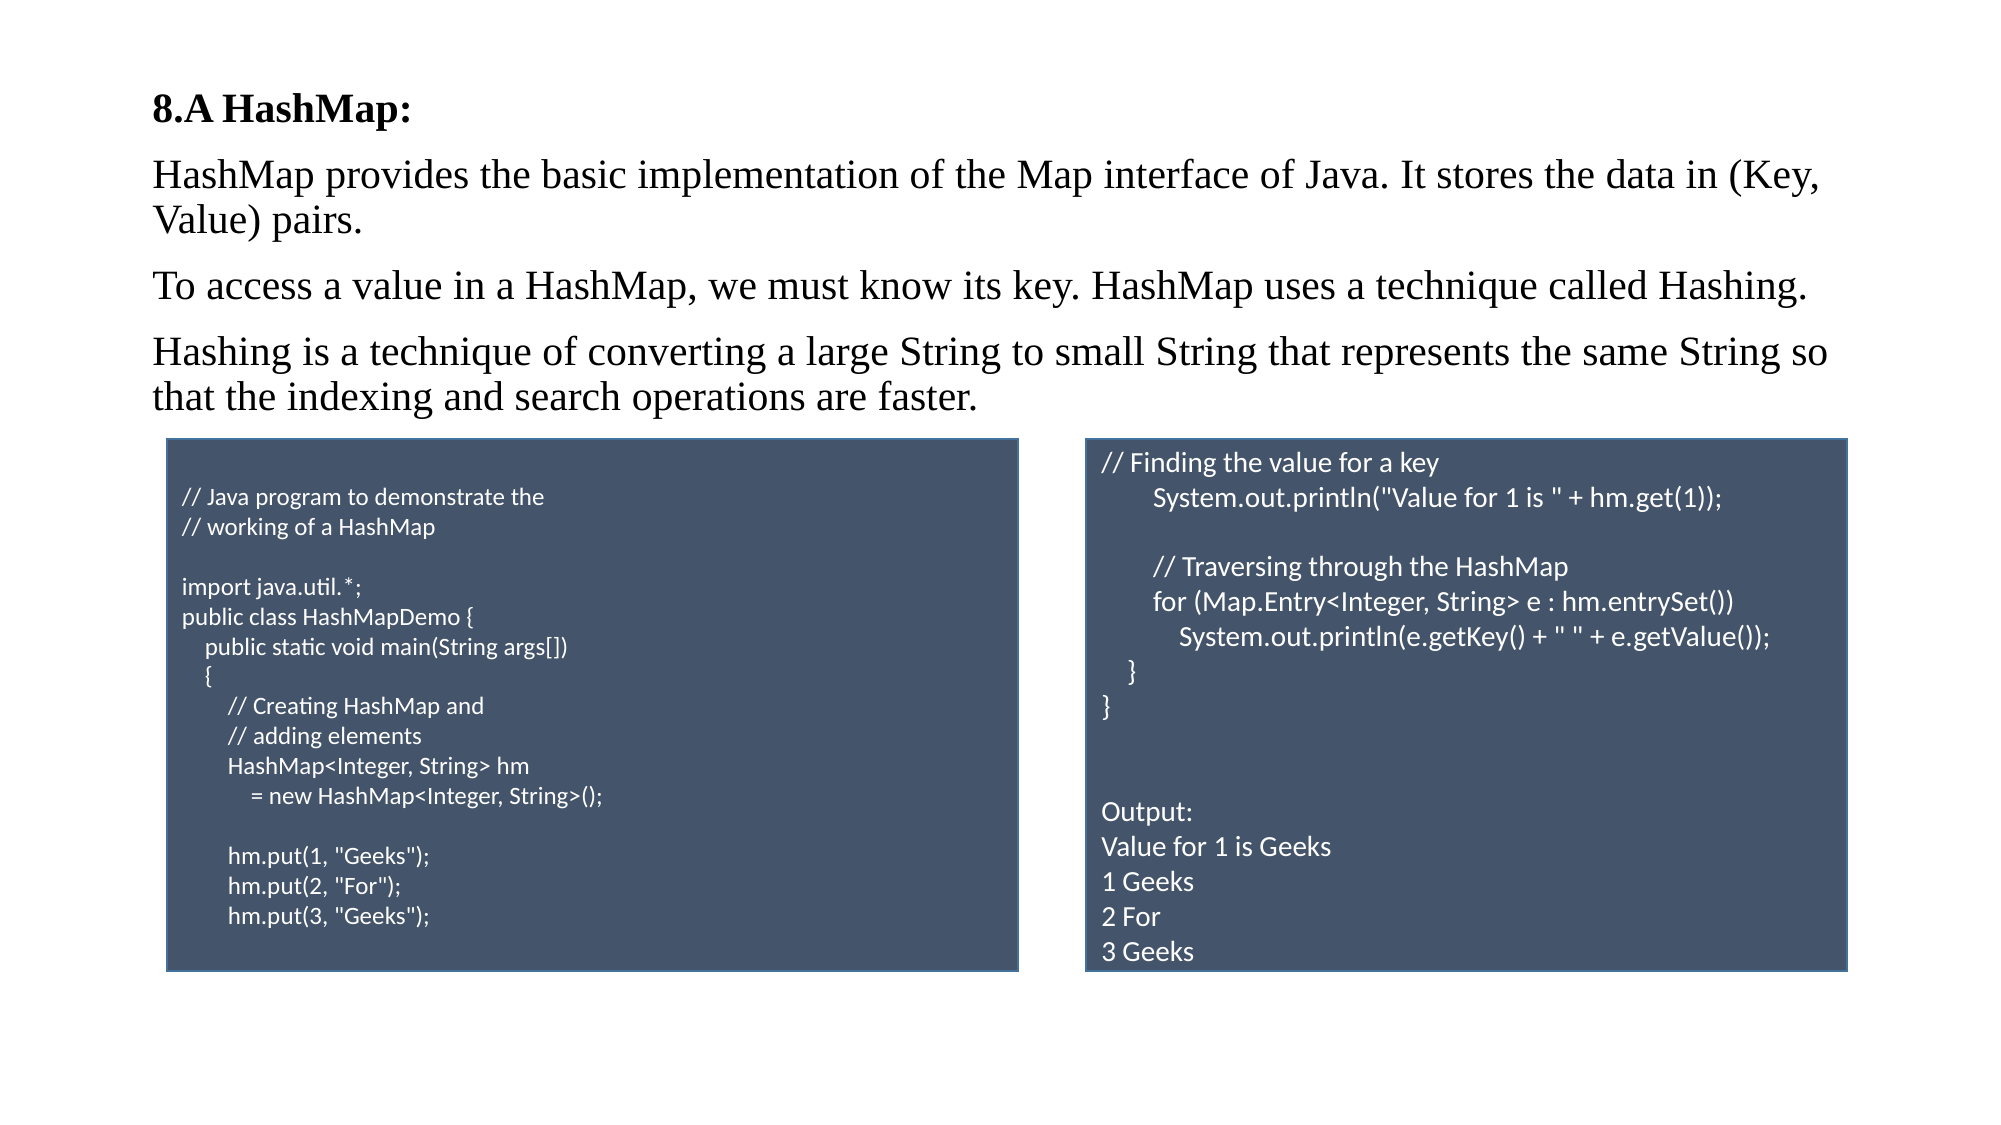

8.A HashMap:
HashMap provides the basic implementation of the Map interface of Java. It stores the data in (Key, Value) pairs.
To access a value in a HashMap, we must know its key. HashMap uses a technique called Hashing.
Hashing is a technique of converting a large String to small String that represents the same String so that the indexing and search operations are faster.

// Java program to demonstrate the
// working of a HashMap

import java.util.*;
public class HashMapDemo {
    public static void main(String args[])
    {
        // Creating HashMap and
        // adding elements
        HashMap<Integer, String> hm
            = new HashMap<Integer, String>();

        hm.put(1, "Geeks");
        hm.put(2, "For");
        hm.put(3, "Geeks");
// Finding the value for a key
        System.out.println("Value for 1 is " + hm.get(1));

        // Traversing through the HashMap
        for (Map.Entry<Integer, String> e : hm.entrySet())
            System.out.println(e.getKey() + " " + e.getValue());
    }
}

Output:
Value for 1 is Geeks
1 Geeks
2 For
3 Geeks